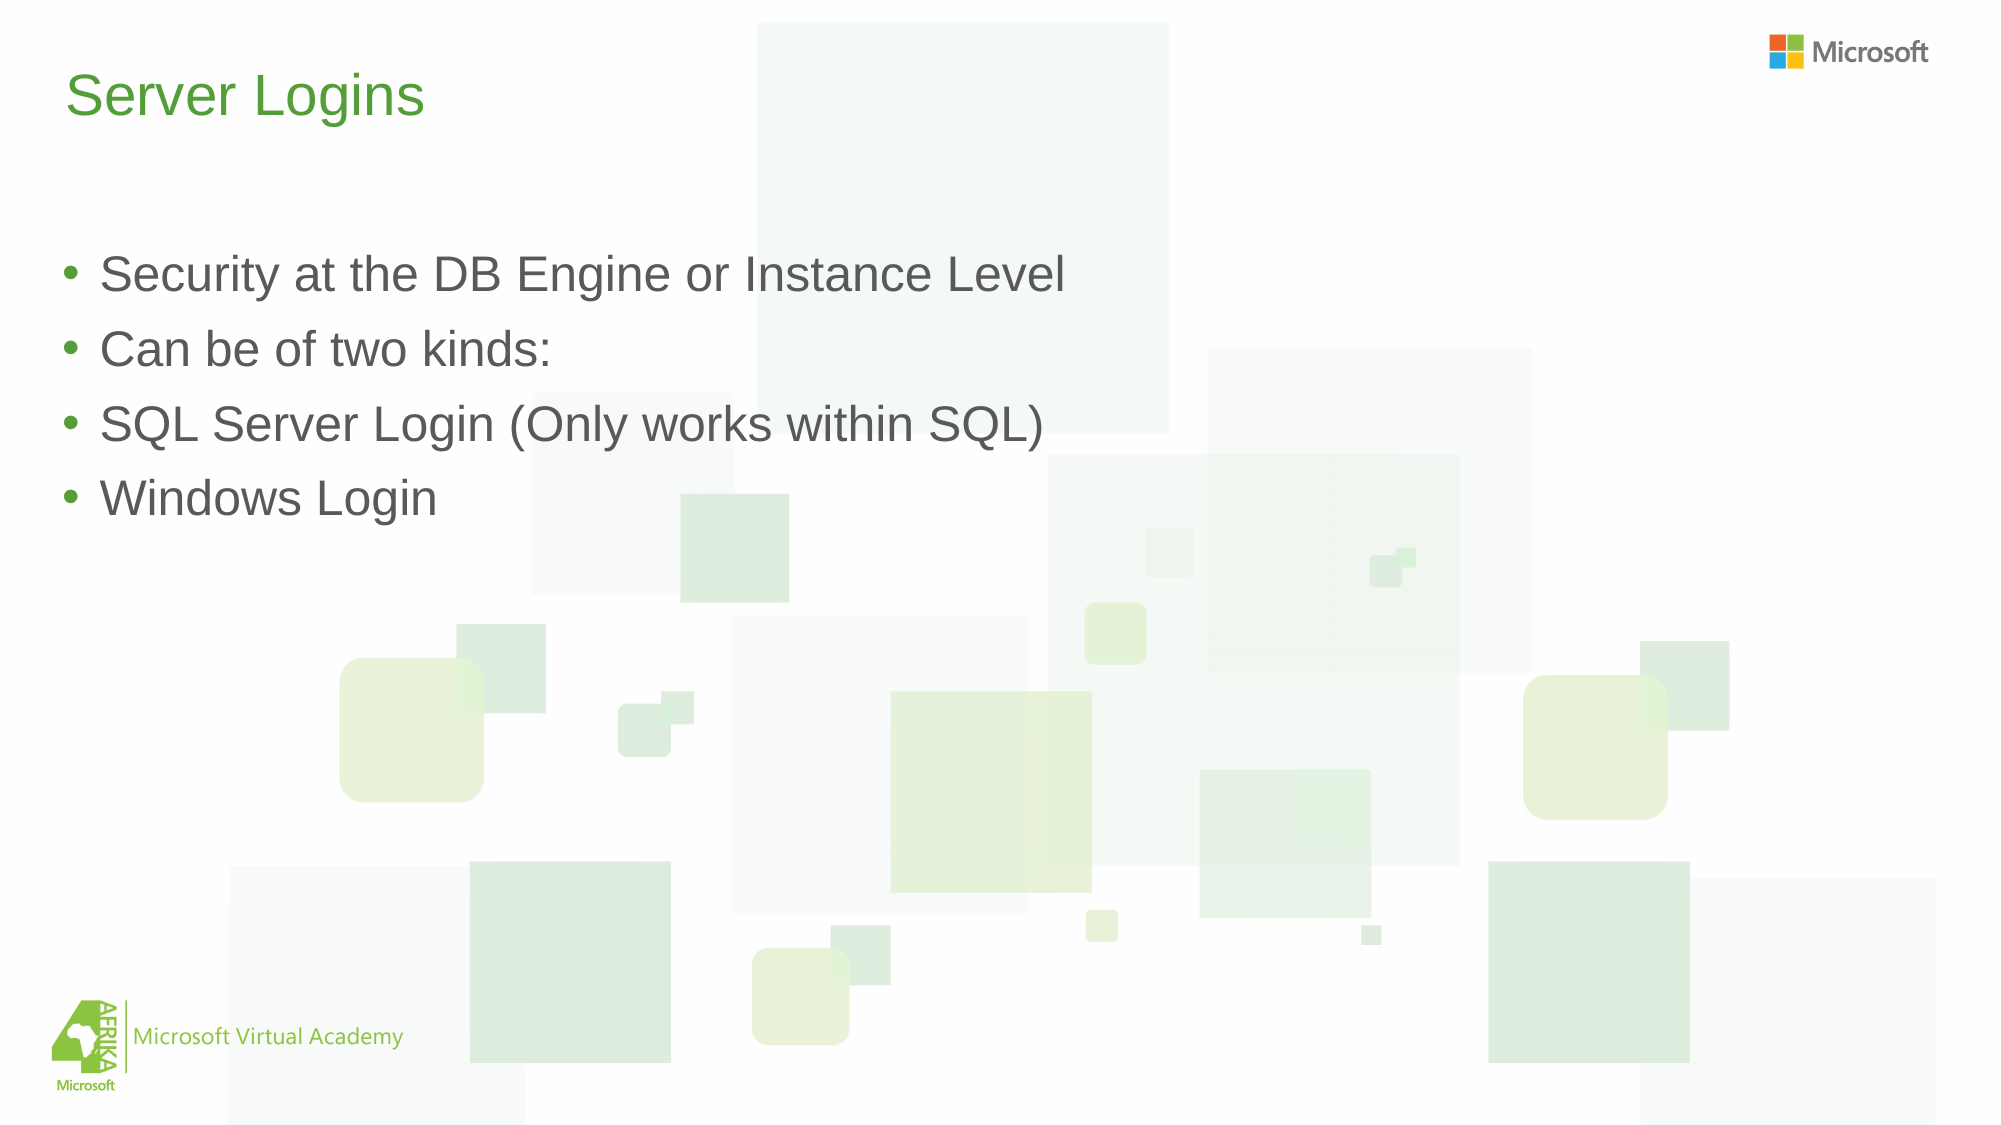

# Server Logins
Security at the DB Engine or Instance Level
Can be of two kinds:
SQL Server Login (Only works within SQL)
Windows Login